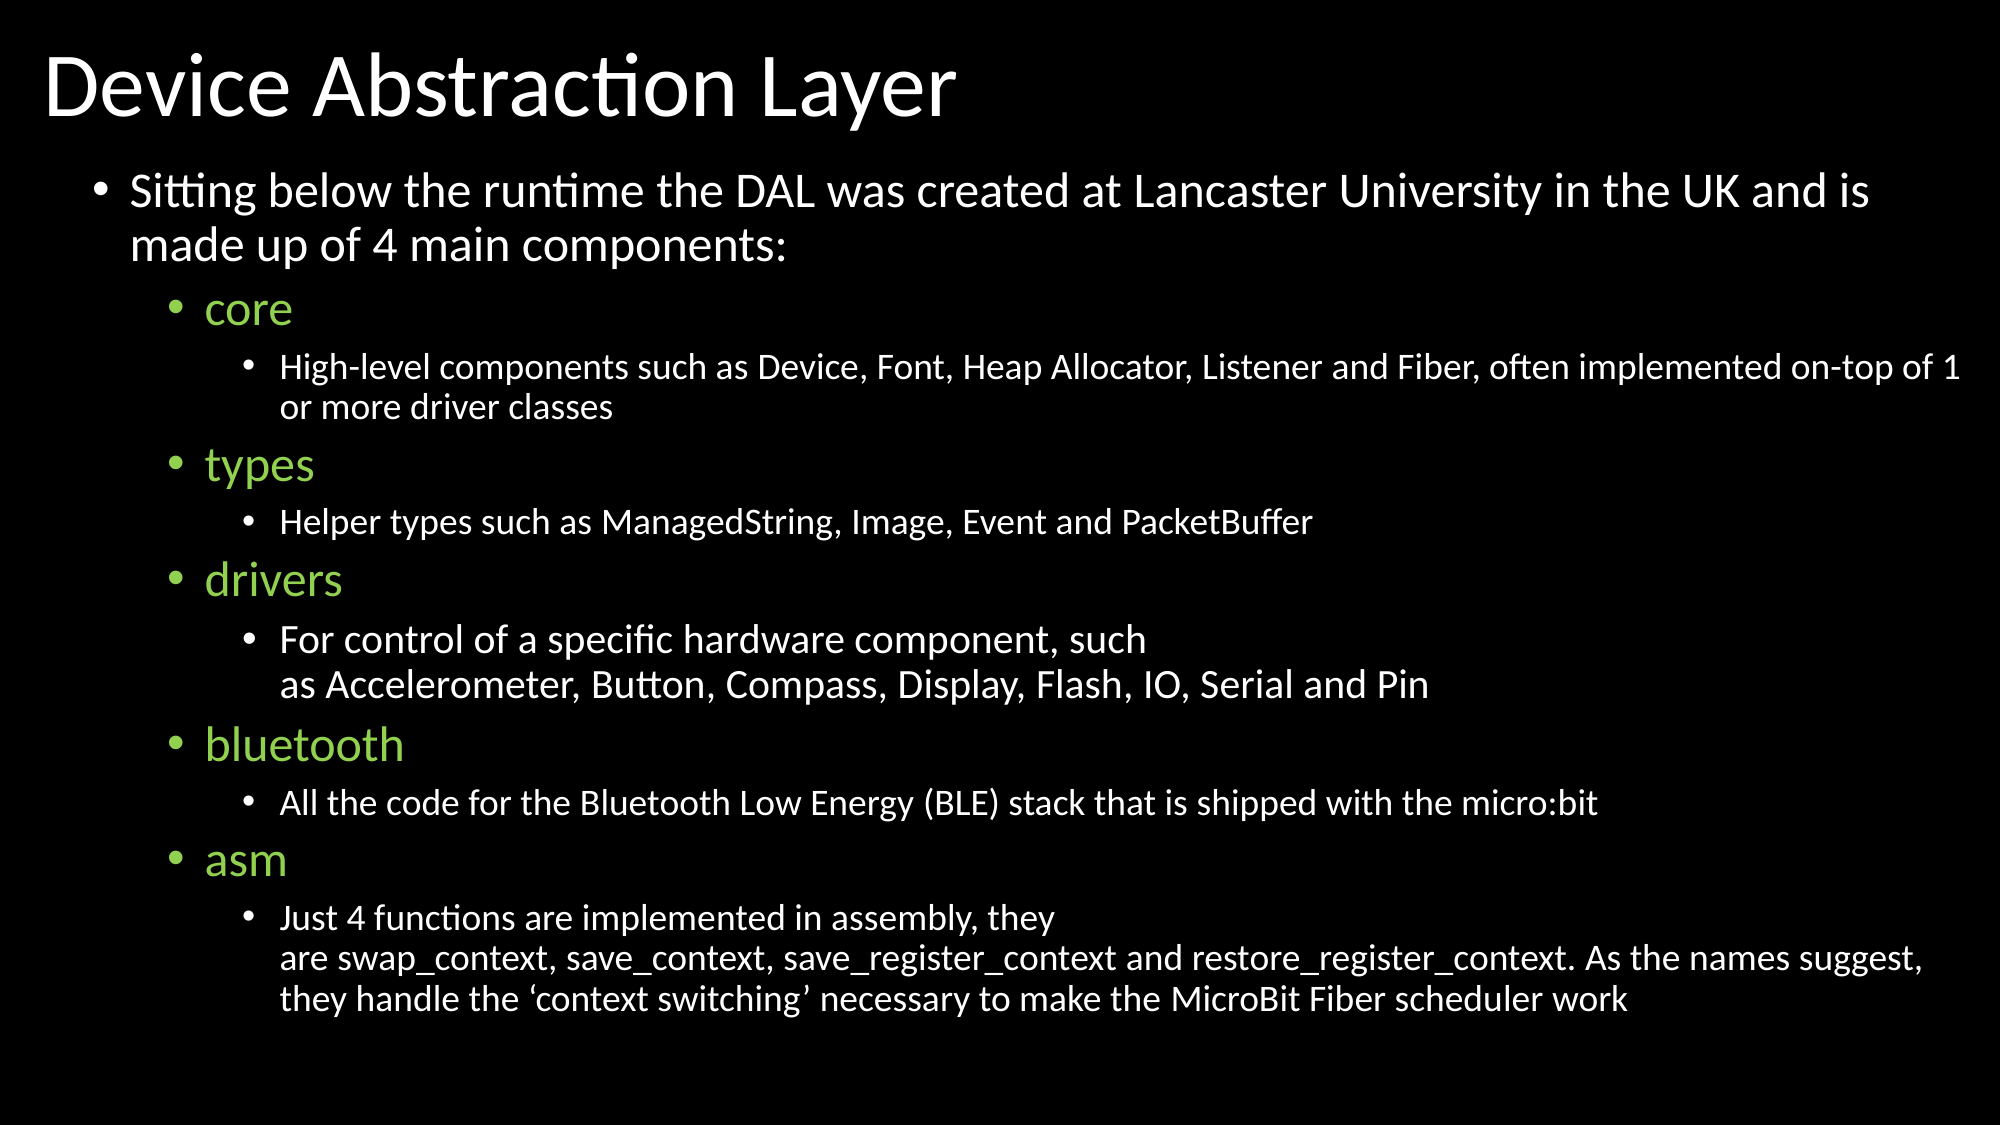

# Device Abstraction Layer
Sitting below the runtime the DAL was created at Lancaster University in the UK and is made up of 4 main components:
core
High-level components such as Device, Font, Heap Allocator, Listener and Fiber, often implemented on-top of 1 or more driver classes
types
Helper types such as ManagedString, Image, Event and PacketBuffer
drivers
For control of a specific hardware component, such as Accelerometer, Button, Compass, Display, Flash, IO, Serial and Pin
bluetooth
All the code for the Bluetooth Low Energy (BLE) stack that is shipped with the micro:bit
asm
Just 4 functions are implemented in assembly, they are swap_context, save_context, save_register_context and restore_register_context. As the names suggest, they handle the ‘context switching’ necessary to make the MicroBit Fiber scheduler work